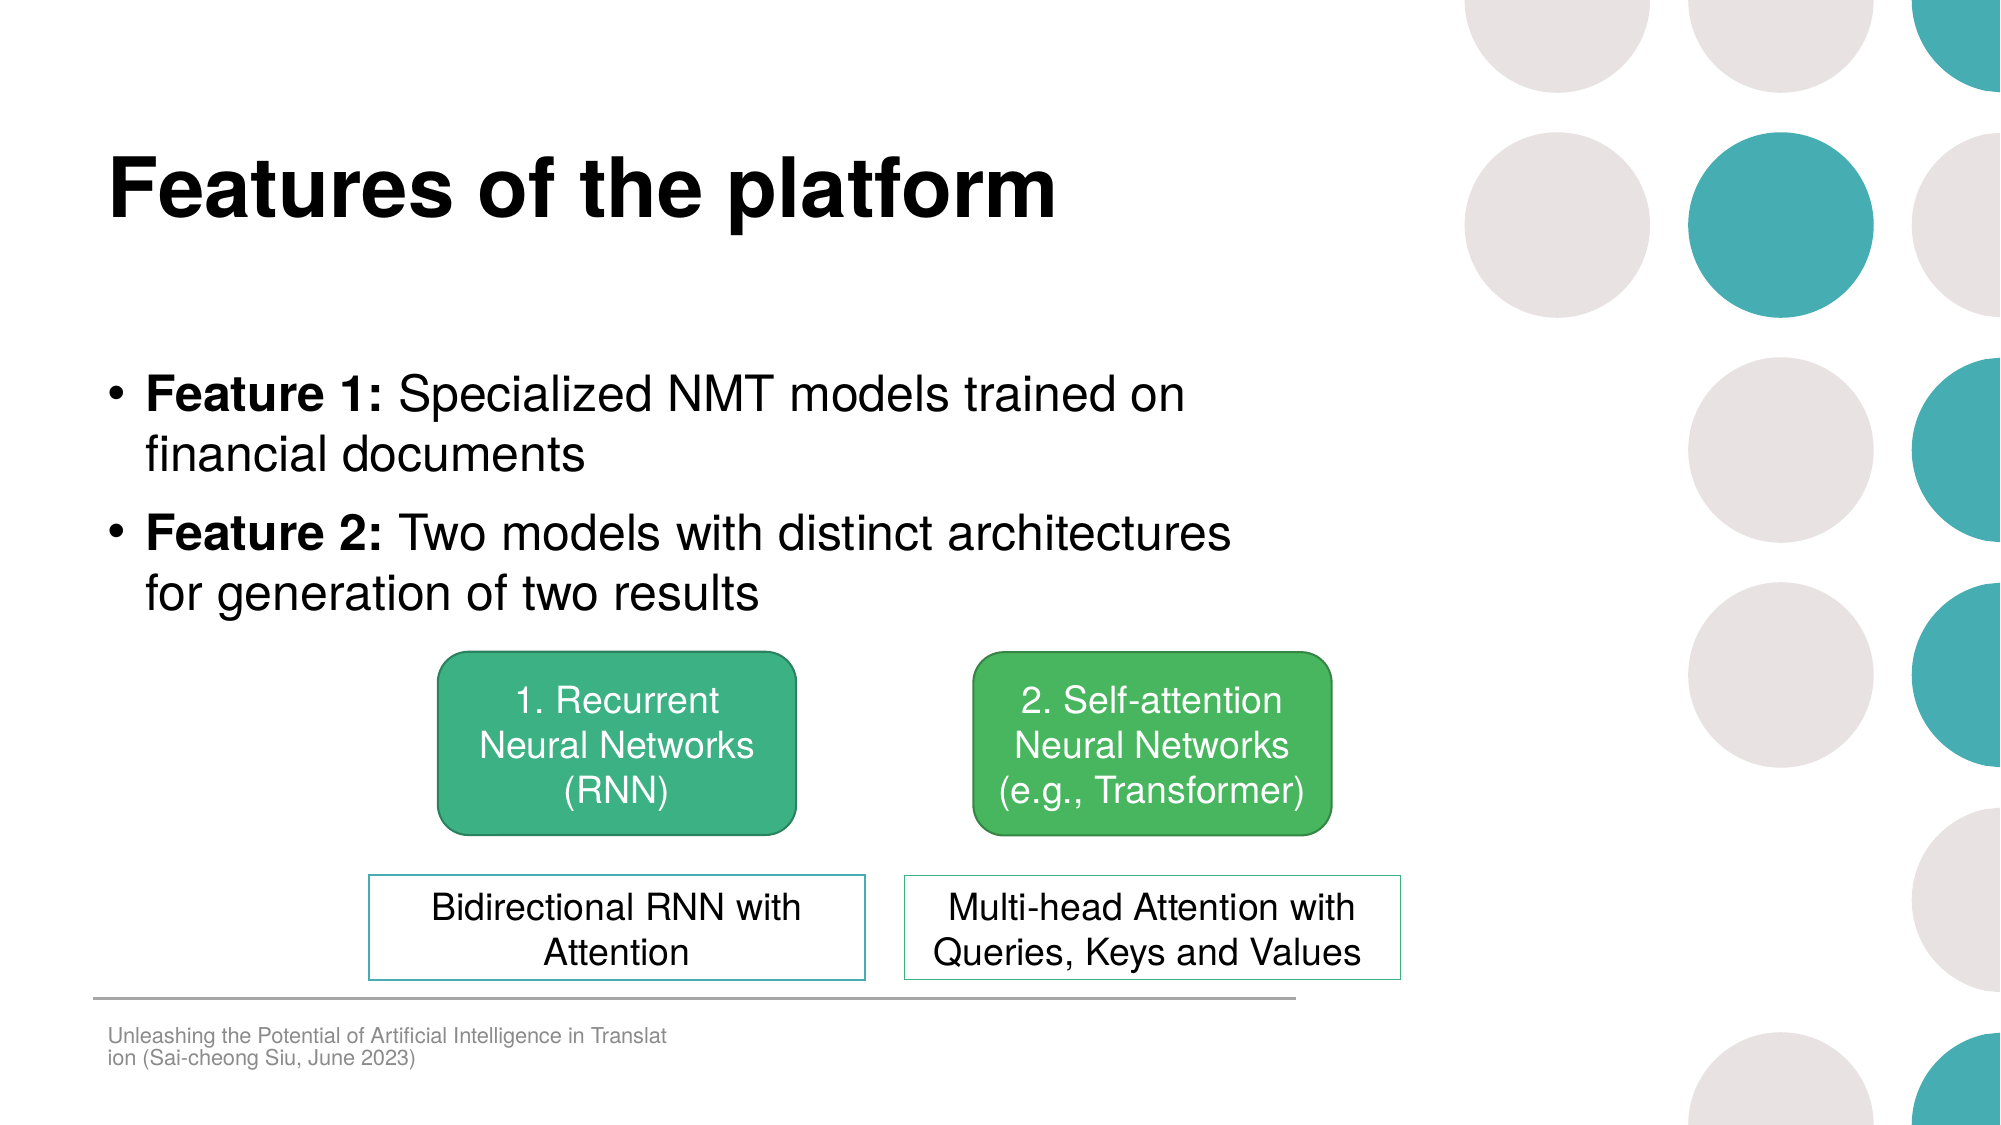

# Features of the platform
Feature 1: Specialized NMT models trained on financial documents
Feature 2: Two models with distinct architectures for generation of two results
1. Recurrent Neural Networks (RNN)
2. Self-attention Neural Networks (e.g., Transformer)
Bidirectional RNN with Attention
Multi-head Attention with Queries, Keys and Values
Unleashing the Potential of Artificial Intelligence in Translation (Sai-cheong Siu, June 2023)